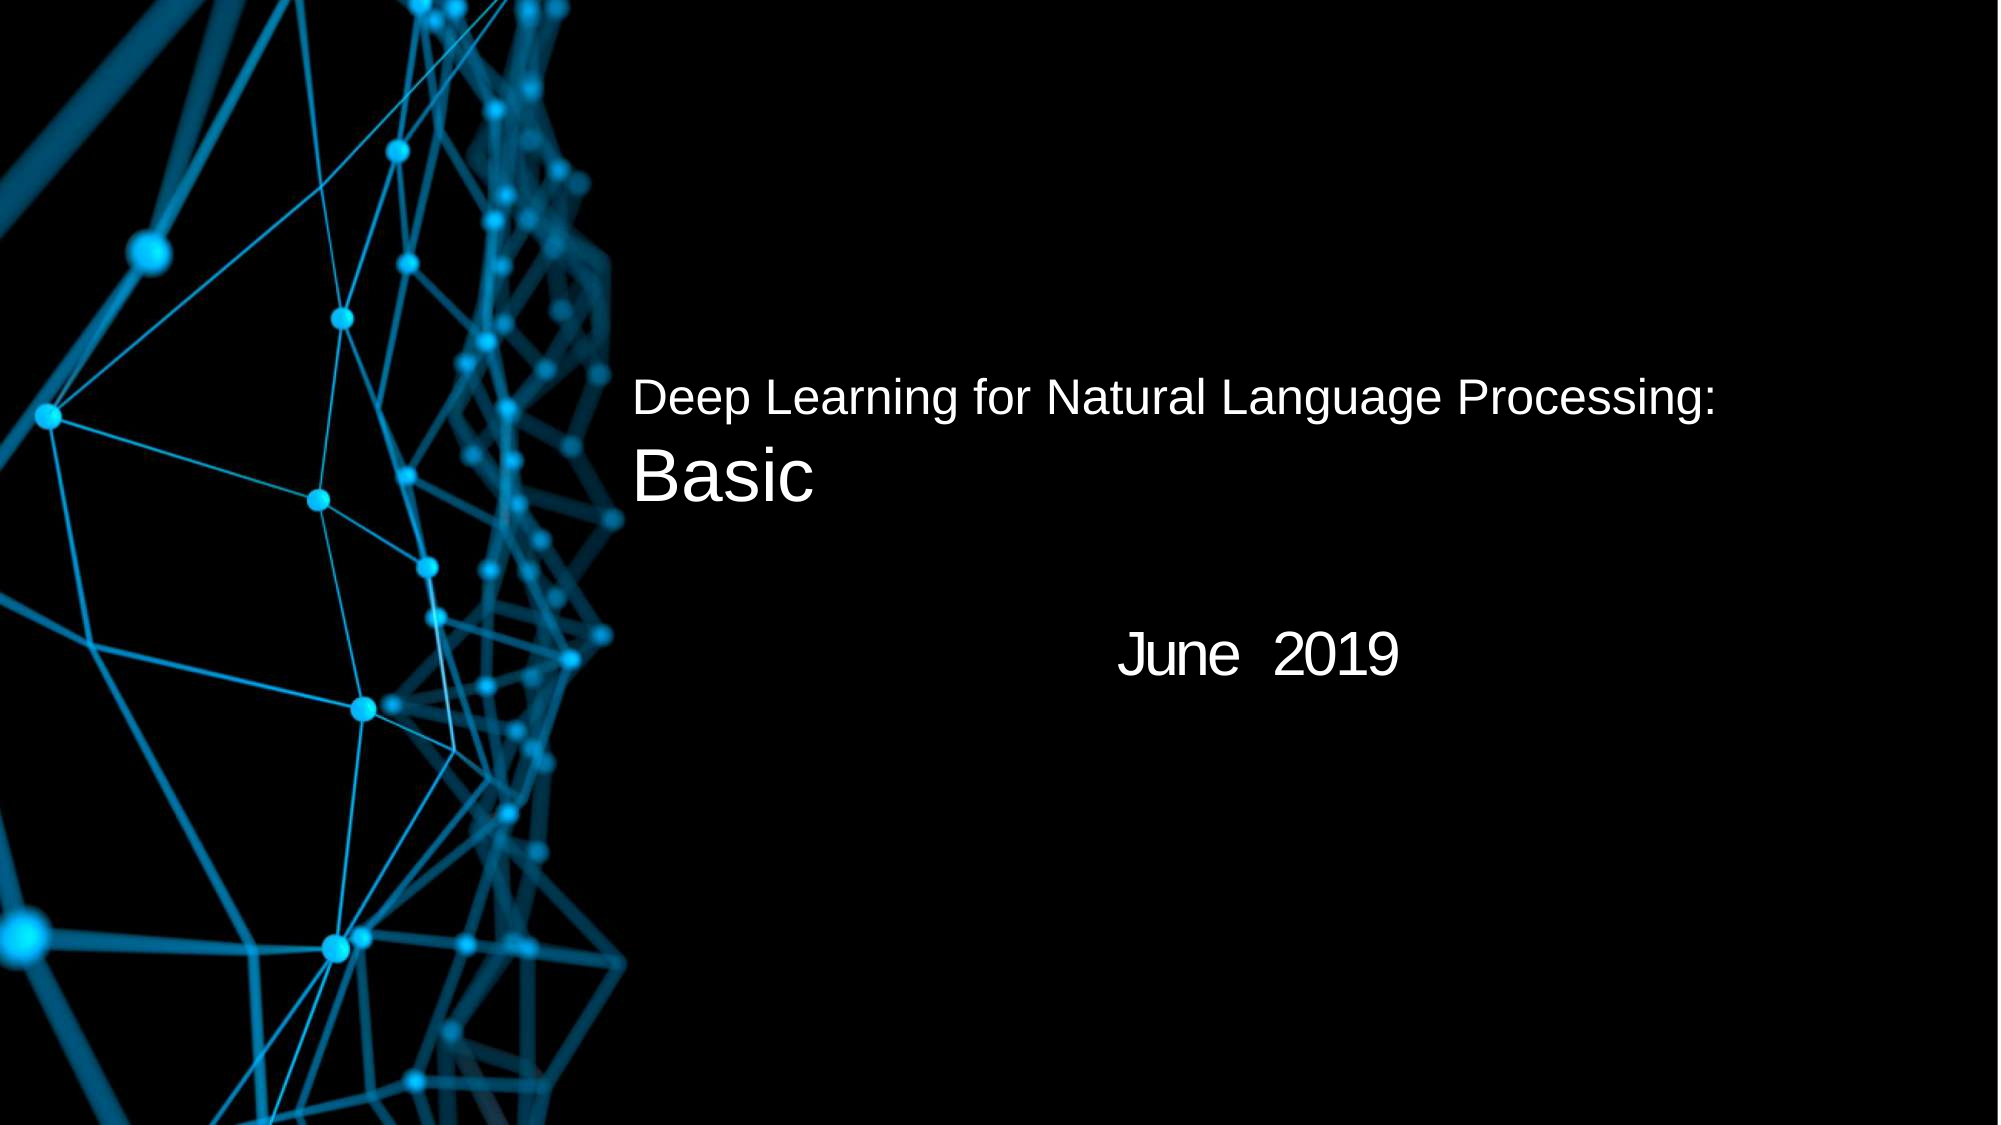

Deep Learning for Natural Language Processing:
Basic
June  2019
Richard Socher